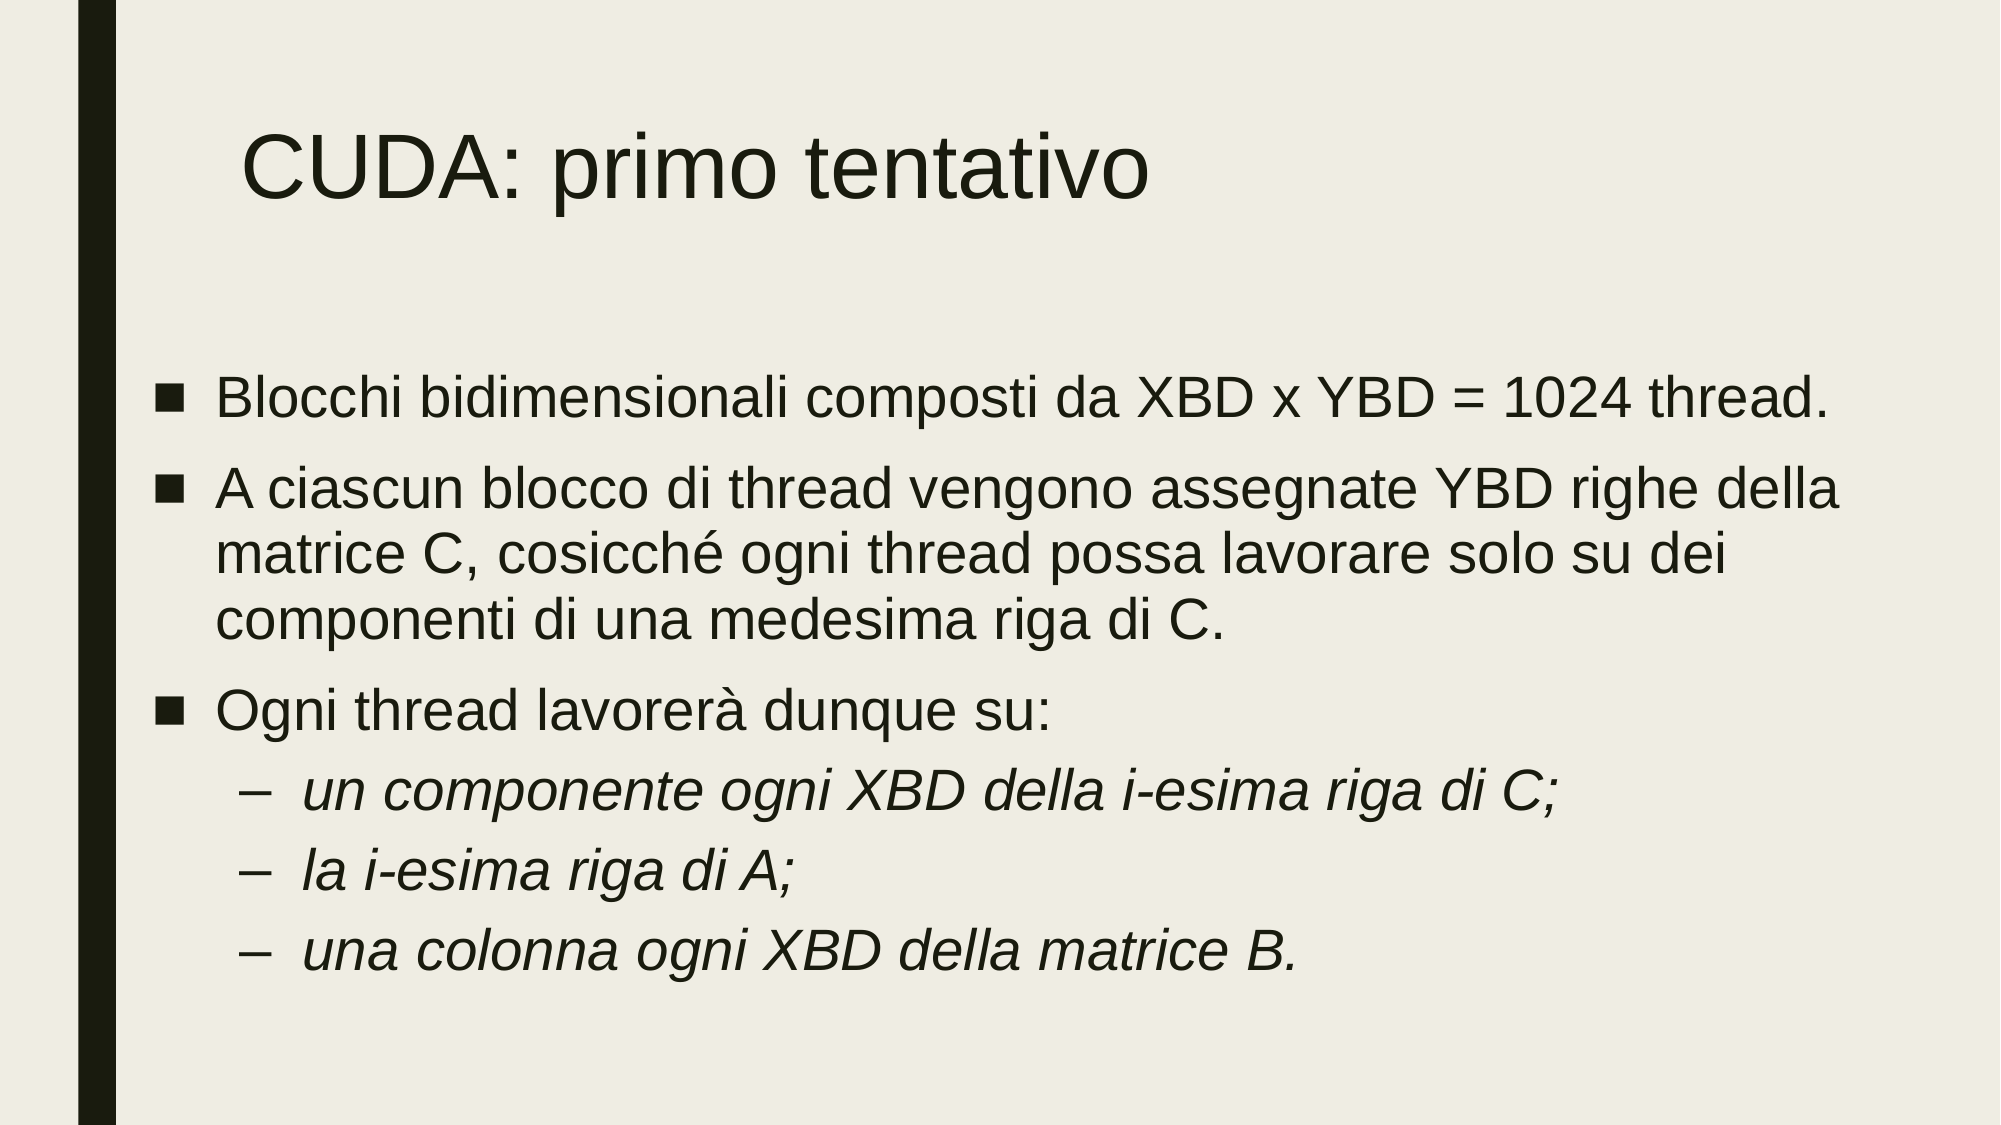

# CUDA: primo tentativo
Blocchi bidimensionali composti da XBD x YBD = 1024 thread.
A ciascun blocco di thread vengono assegnate YBD righe della matrice C, cosicché ogni thread possa lavorare solo su dei componenti di una medesima riga di C.
Ogni thread lavorerà dunque su:
un componente ogni XBD della i-esima riga di C;
la i-esima riga di A;
una colonna ogni XBD della matrice B.